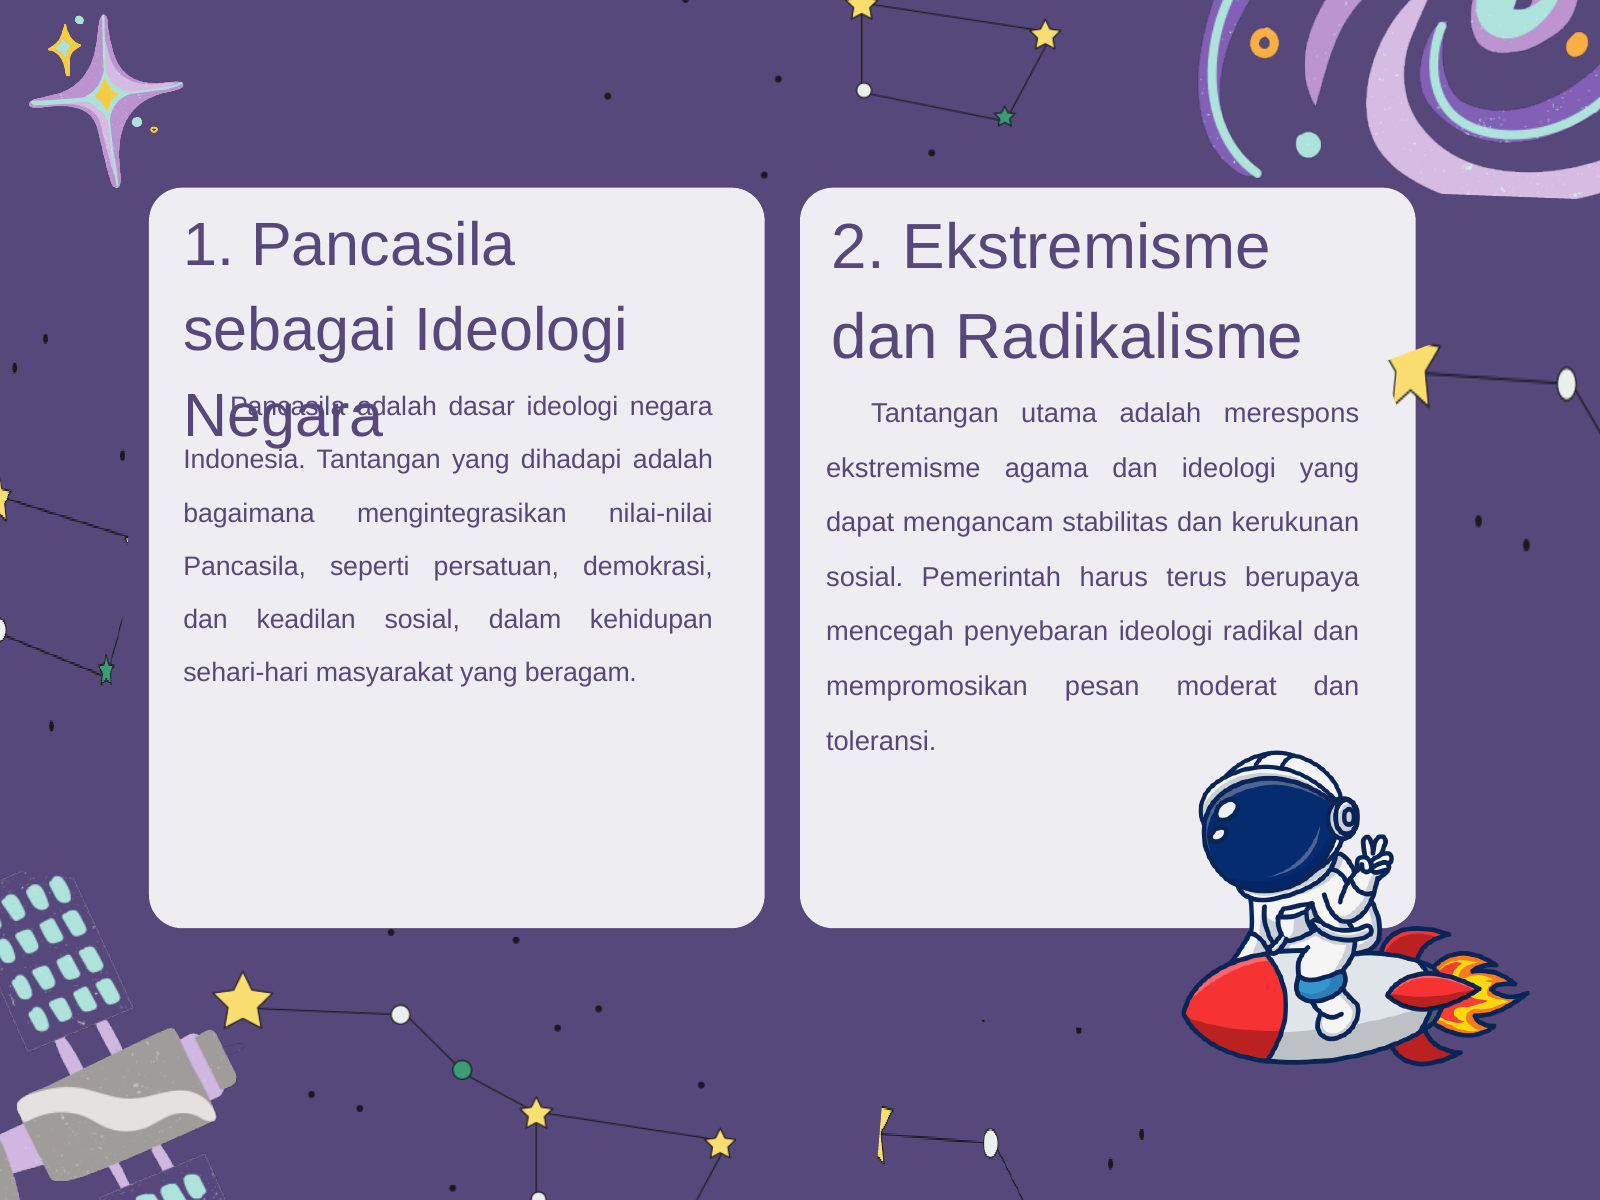

1. Pancasila sebagai Ideologi Negara

2. Ekstremisme dan Radikalisme

    Pancasila adalah dasar ideologi negara Indonesia. Tantangan yang dihadapi adalah bagaimana mengintegrasikan nilai-nilai Pancasila, seperti persatuan, demokrasi, dan keadilan sosial, dalam kehidupan sehari-hari masyarakat yang beragam.

  Tantangan utama adalah merespons ekstremisme agama dan ideologi yang dapat mengancam stabilitas dan kerukunan sosial. Pemerintah harus terus berupaya mencegah penyebaran ideologi radikal dan mempromosikan pesan moderat dan toleransi.